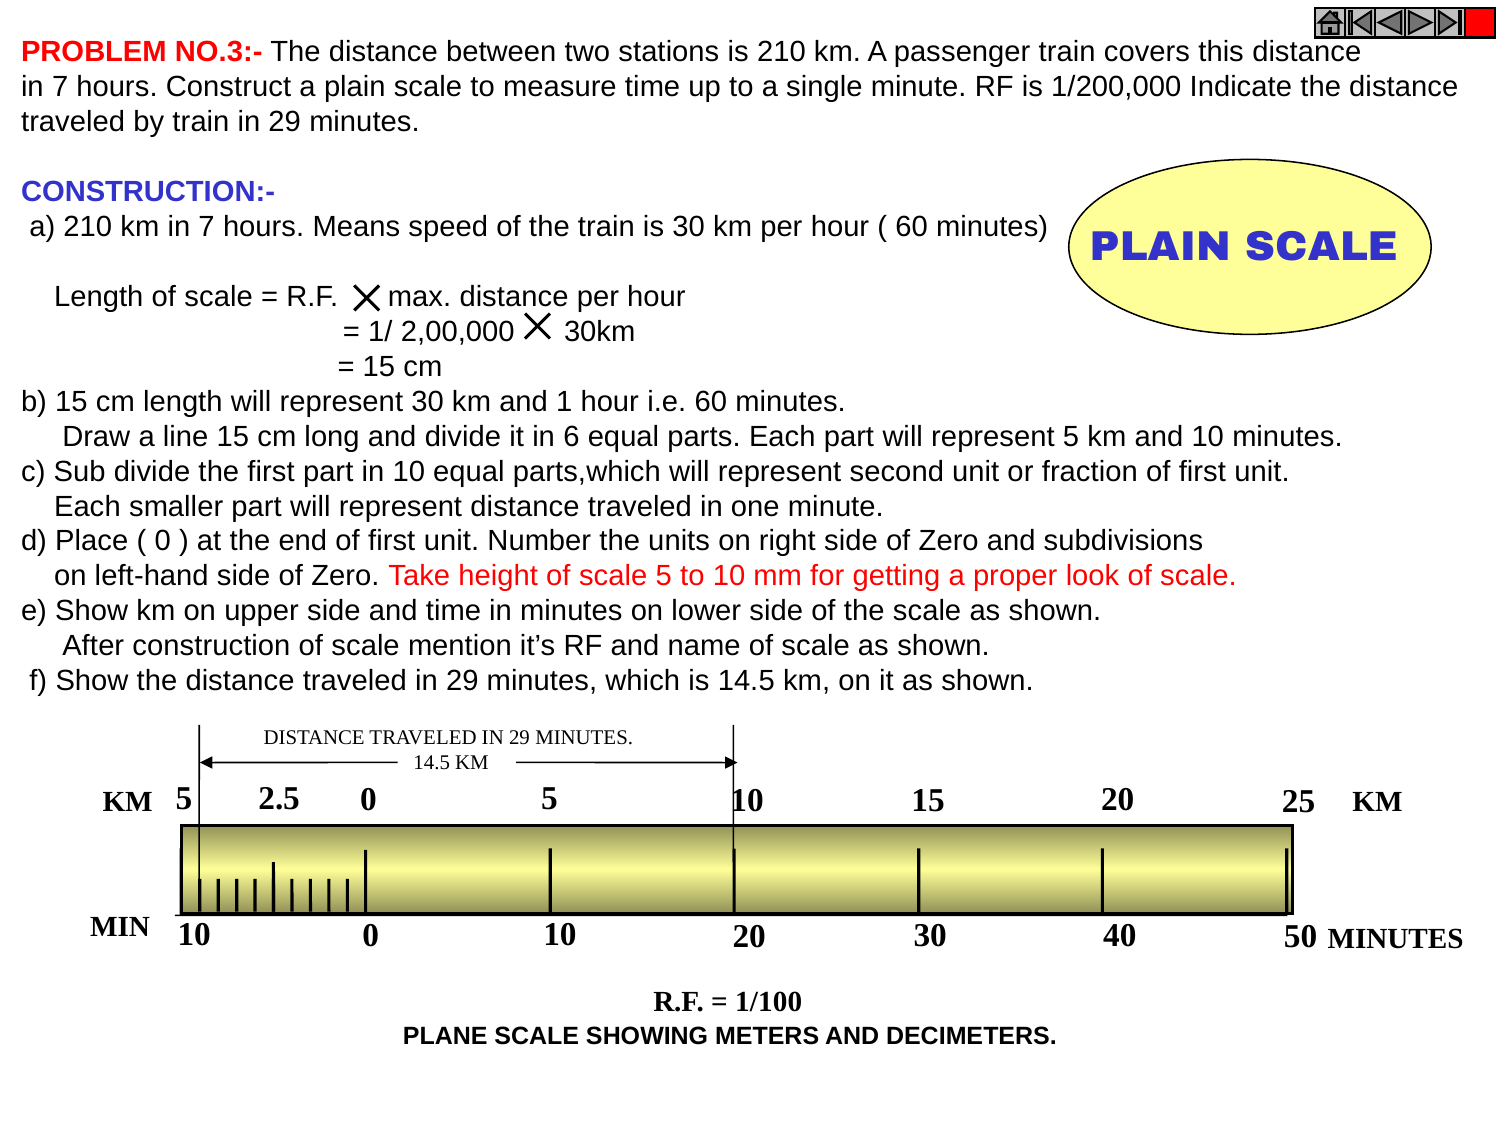

PROBLEM NO.3:- The distance between two stations is 210 km. A passenger train covers this distance
in 7 hours. Construct a plain scale to measure time up to a single minute. RF is 1/200,000 Indicate the distance
traveled by train in 29 minutes.

CONSTRUCTION:-
 a) 210 km in 7 hours. Means speed of the train is 30 km per hour ( 60 minutes)

    Length of scale = R.F.      max. distance per hour
                                       = 1/ 2,00,000      30km
		  = 15 cm
b) 15 cm length will represent 30 km and 1 hour i.e. 60 minutes.
     Draw a line 15 cm long and divide it in 6 equal parts. Each part will represent 5 km and 10 minutes.
c) Sub divide the first part in 10 equal parts,which will represent second unit or fraction of first unit.
    Each smaller part will represent distance traveled in one minute.
d) Place ( 0 ) at the end of first unit. Number the units on right side of Zero and subdivisions
    on left-hand side of Zero. Take height of scale 5 to 10 mm for getting a proper look of scale.
e) Show km on upper side and time in minutes on lower side of the scale as shown.
     After construction of scale mention it’s RF and name of scale as shown.
 f) Show the distance traveled in 29 minutes, which is 14.5 km, on it as shown.

PLAIN SCALE
DISTANCE TRAVELED IN 29 MINUTES.
14.5 KM

5        2.5
5
0
  20
 15
 10
  25
KM
KM

MIN
10
10
0
  40
 30
 20
  50
MINUTES

R.F. = 1/100
PLANE SCALE SHOWING METERS AND DECIMETERS.